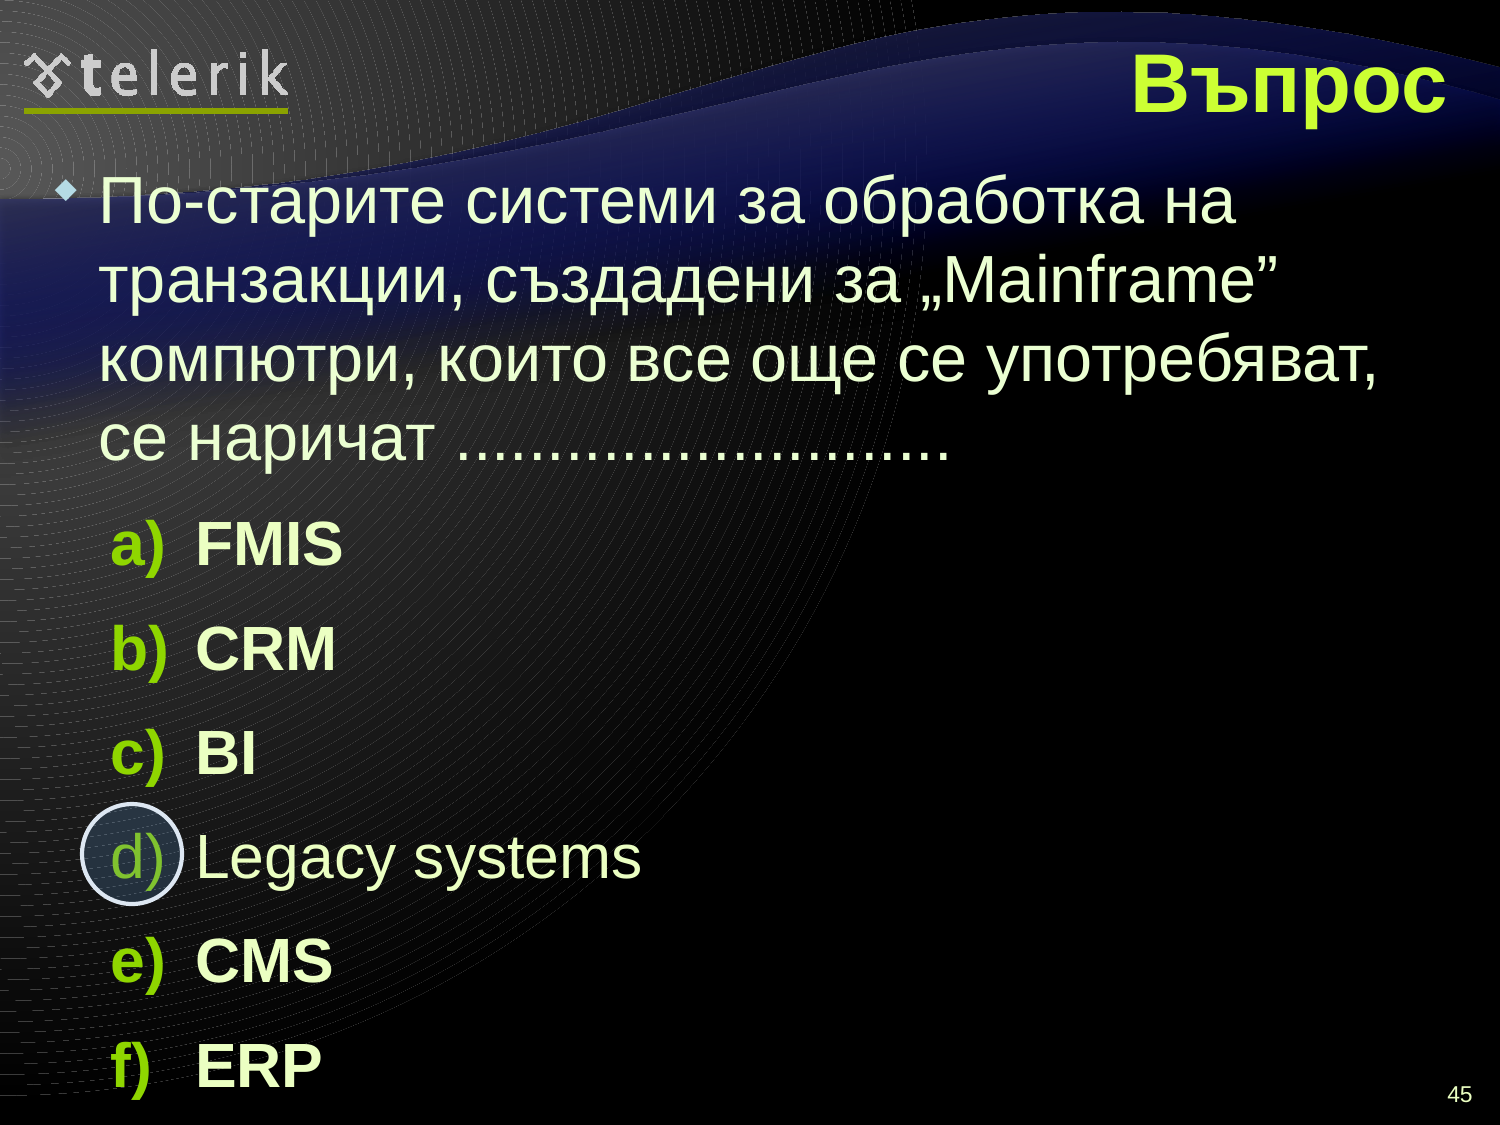

# Въпрос
По-старите системи за обработка на транзакции, създадени за „Мainframe” компютри, които все още се употребяват, се наричат ...........................
FMIS
CRM
BI
Legacy systems
CMS
ERP

45